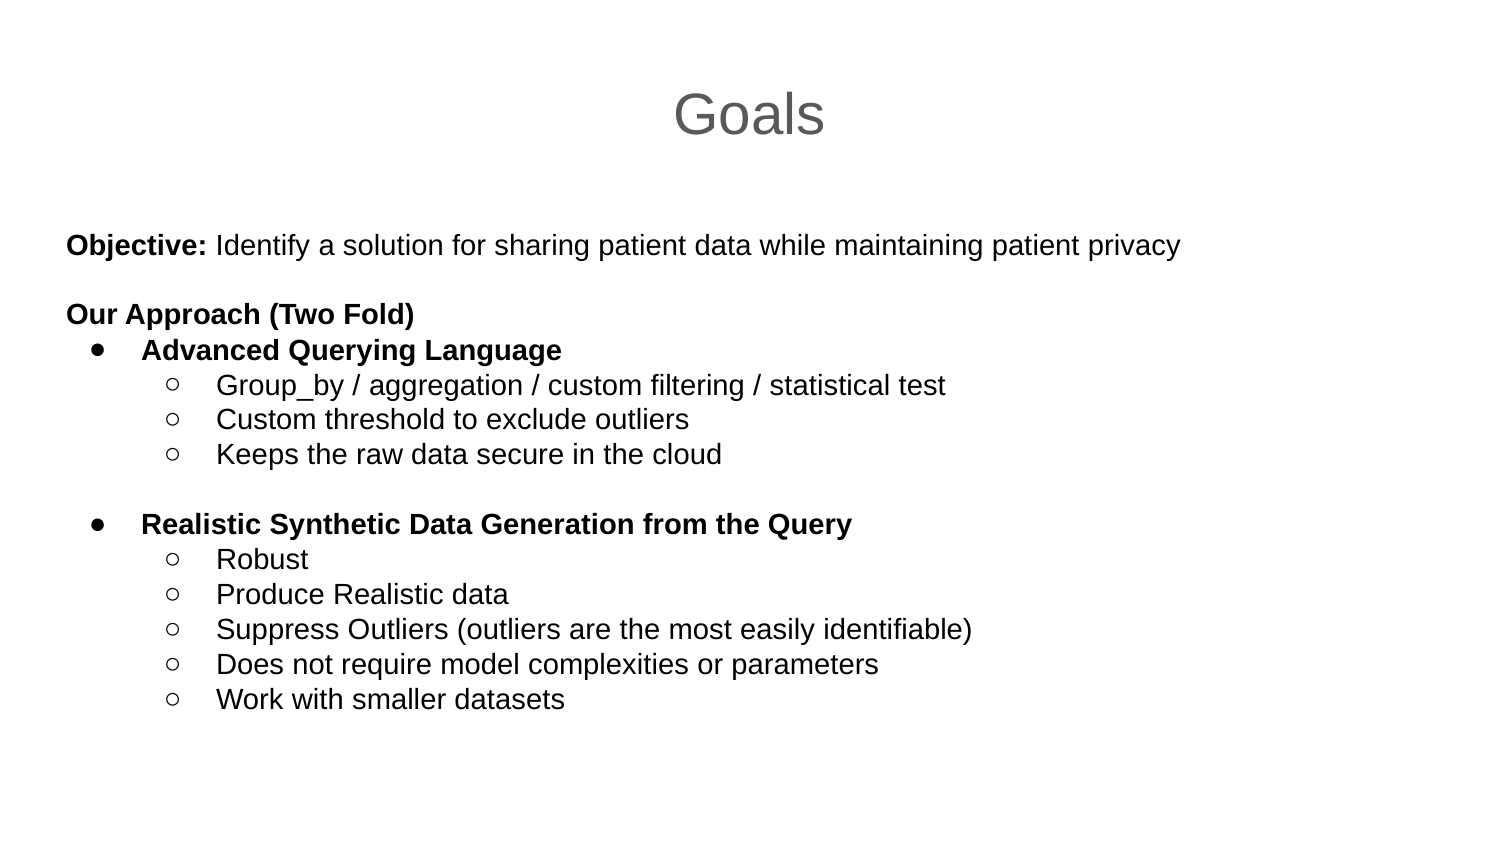

Goals
Objective: Identify a solution for sharing patient data while maintaining patient privacy

Our Approach (Two Fold)
Advanced Querying Language
Group_by / aggregation / custom filtering / statistical test
Custom threshold to exclude outliers
Keeps the raw data secure in the cloud

Realistic Synthetic Data Generation from the Query
Robust
Produce Realistic data
Suppress Outliers (outliers are the most easily identifiable)
Does not require model complexities or parameters
Work with smaller datasets